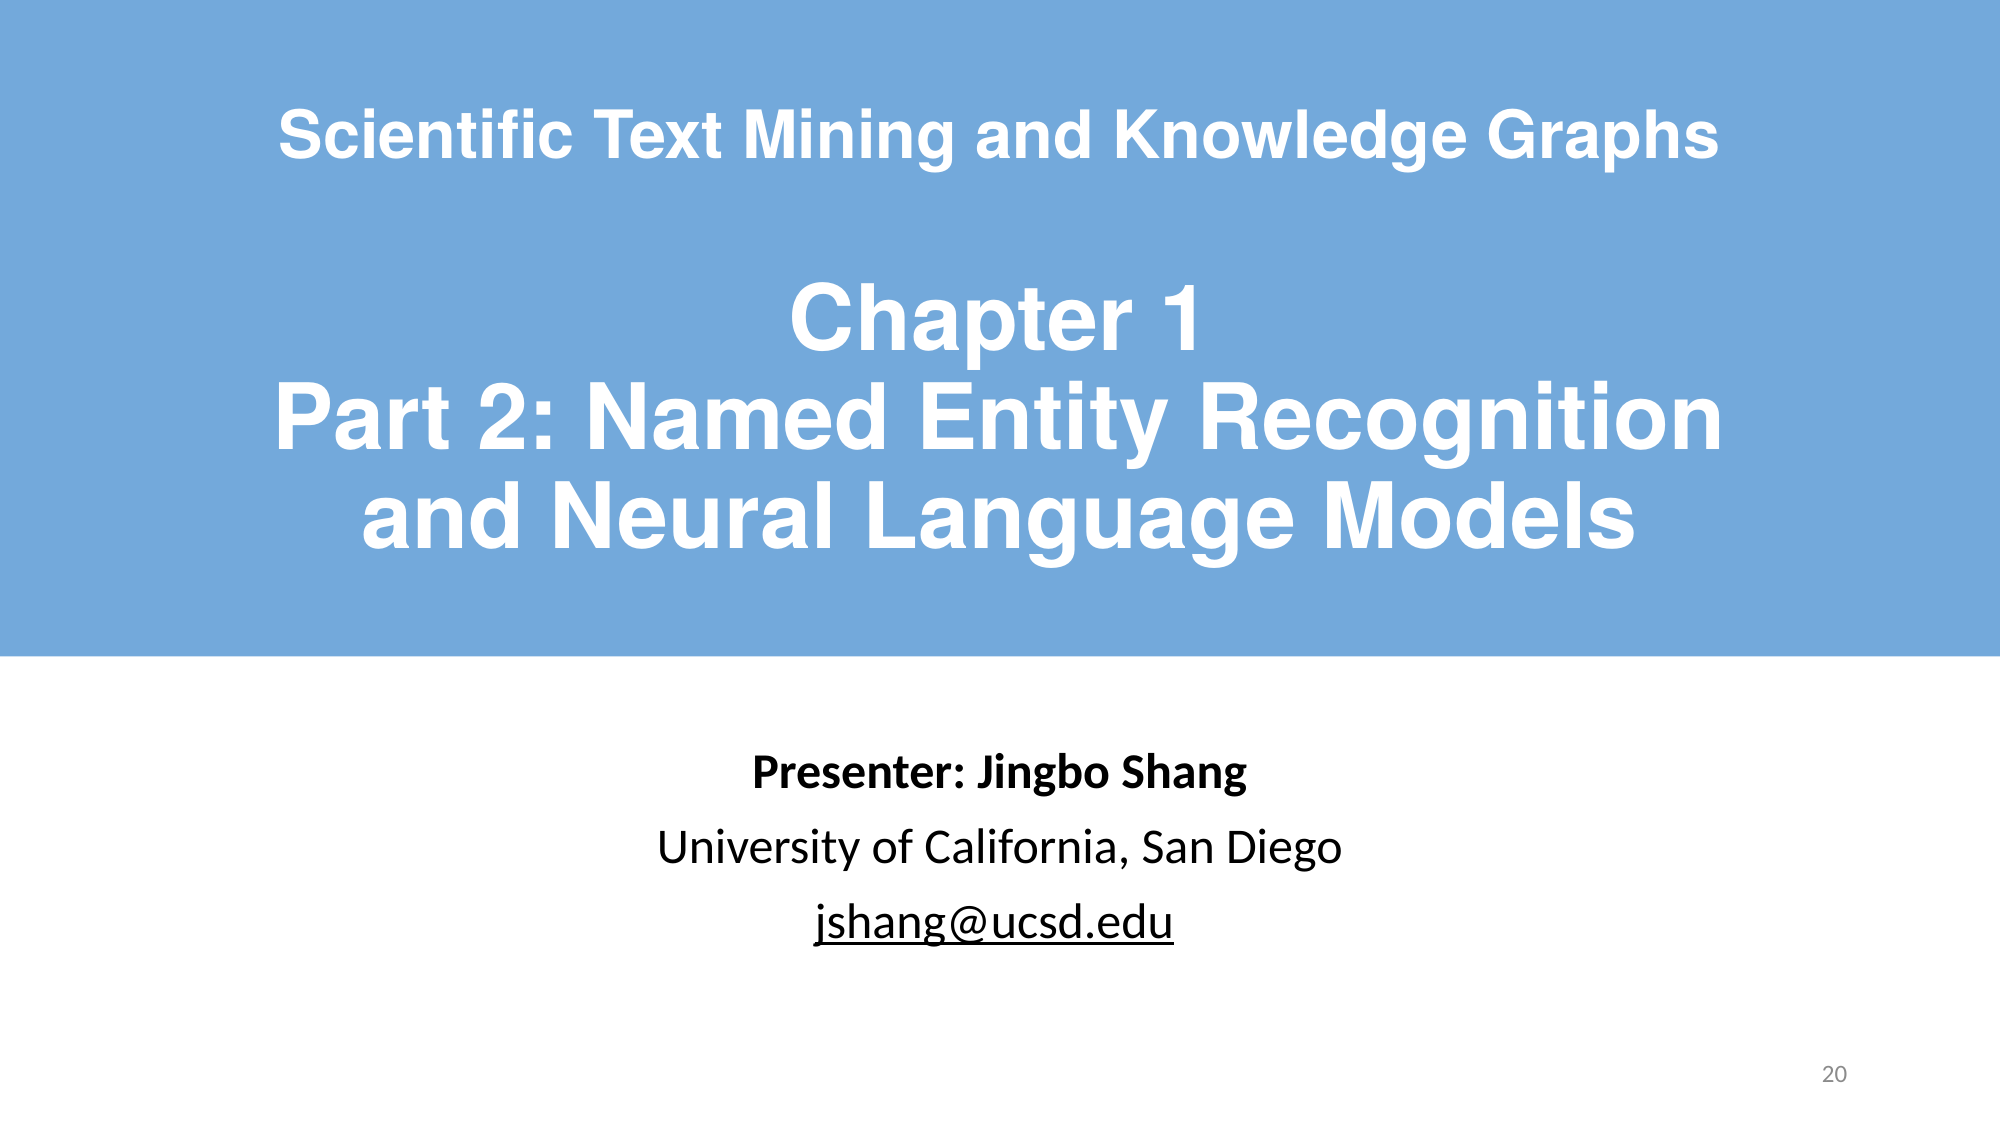

# Scientific Text Mining and Knowledge Graphs Chapter 1 Part 2: Named Entity Recognition and Neural Language Models
Presenter: Jingbo Shang
University of California, San Diego
jshang@ucsd.edu
20